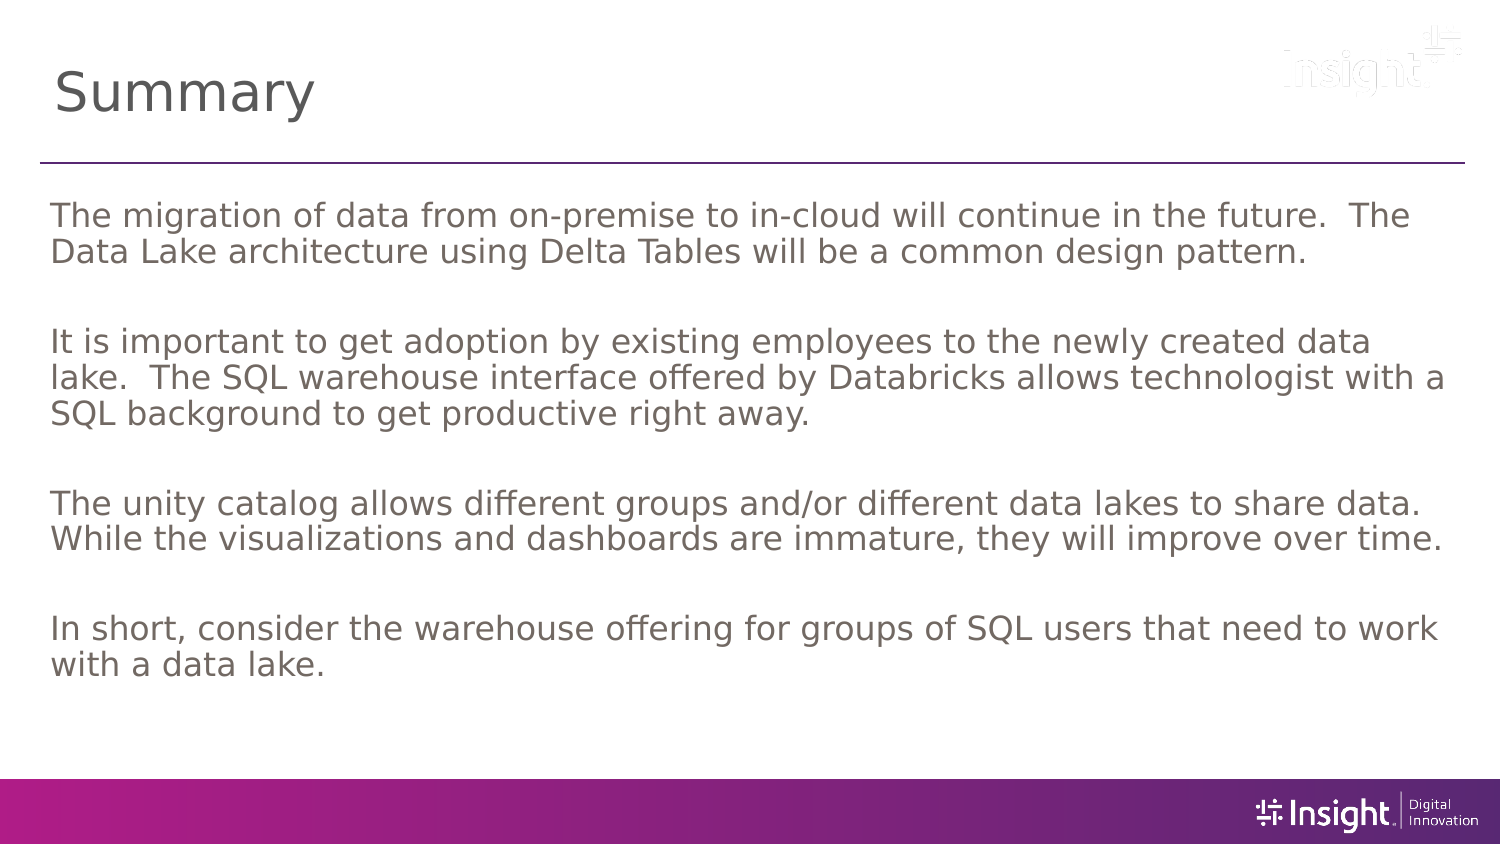

# Summary
The migration of data from on-premise to in-cloud will continue in the future.  The Data Lake architecture using Delta Tables will be a common design pattern.

It is important to get adoption by existing employees to the newly created data lake.  The SQL warehouse interface offered by Databricks allows technologist with a SQL background to get productive right away.

The unity catalog allows different groups and/or different data lakes to share data.  While the visualizations and dashboards are immature, they will improve over time.

In short, consider the warehouse offering for groups of SQL users that need to work with a data lake.